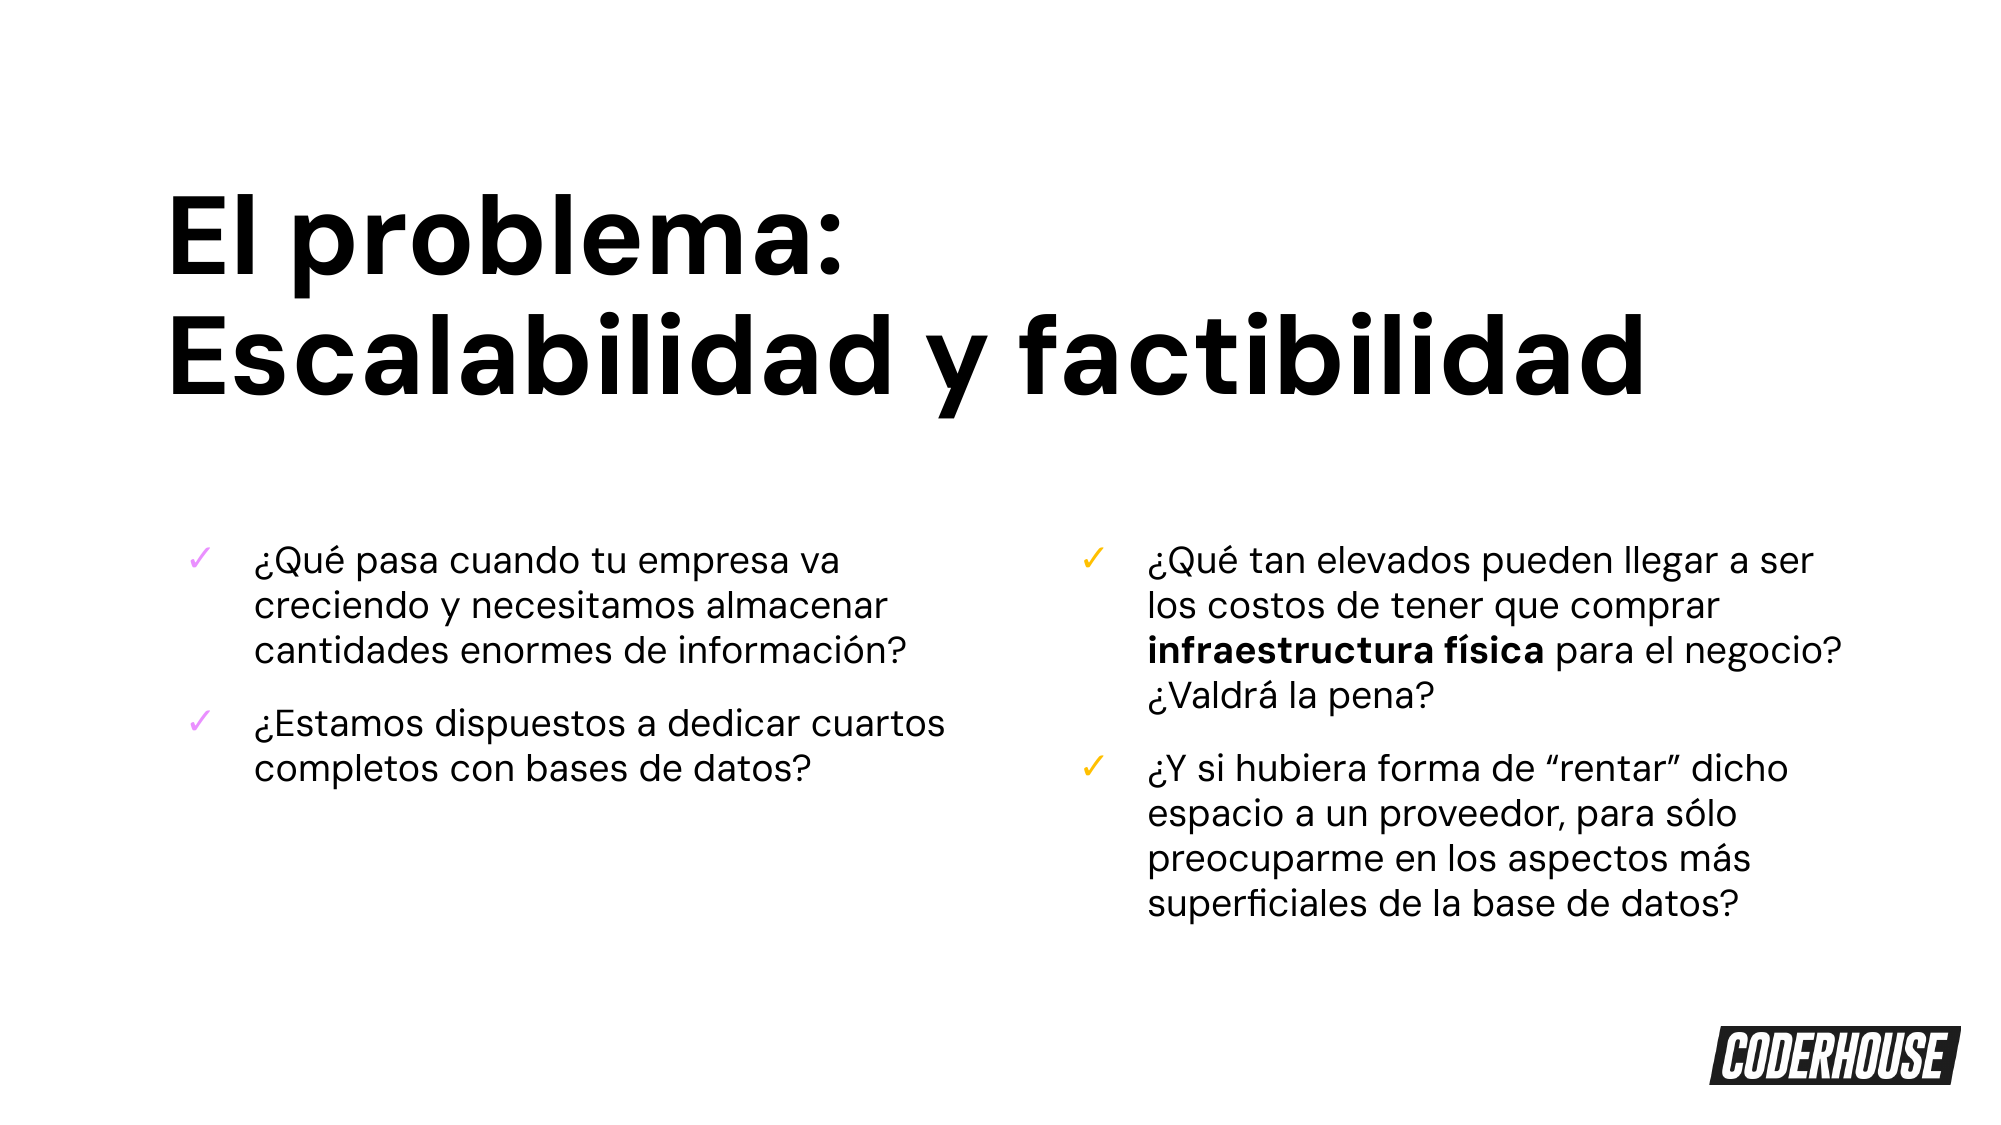

El problema:
Escalabilidad y factibilidad

¿Qué tan elevados pueden llegar a ser los costos de tener que comprar infraestructura física para el negocio? ¿Valdrá la pena?
¿Y si hubiera forma de “rentar” dicho espacio a un proveedor, para sólo preocuparme en los aspectos más superficiales de la base de datos?
¿Qué pasa cuando tu empresa va creciendo y necesitamos almacenar cantidades enormes de información?
¿Estamos dispuestos a dedicar cuartos completos con bases de datos?